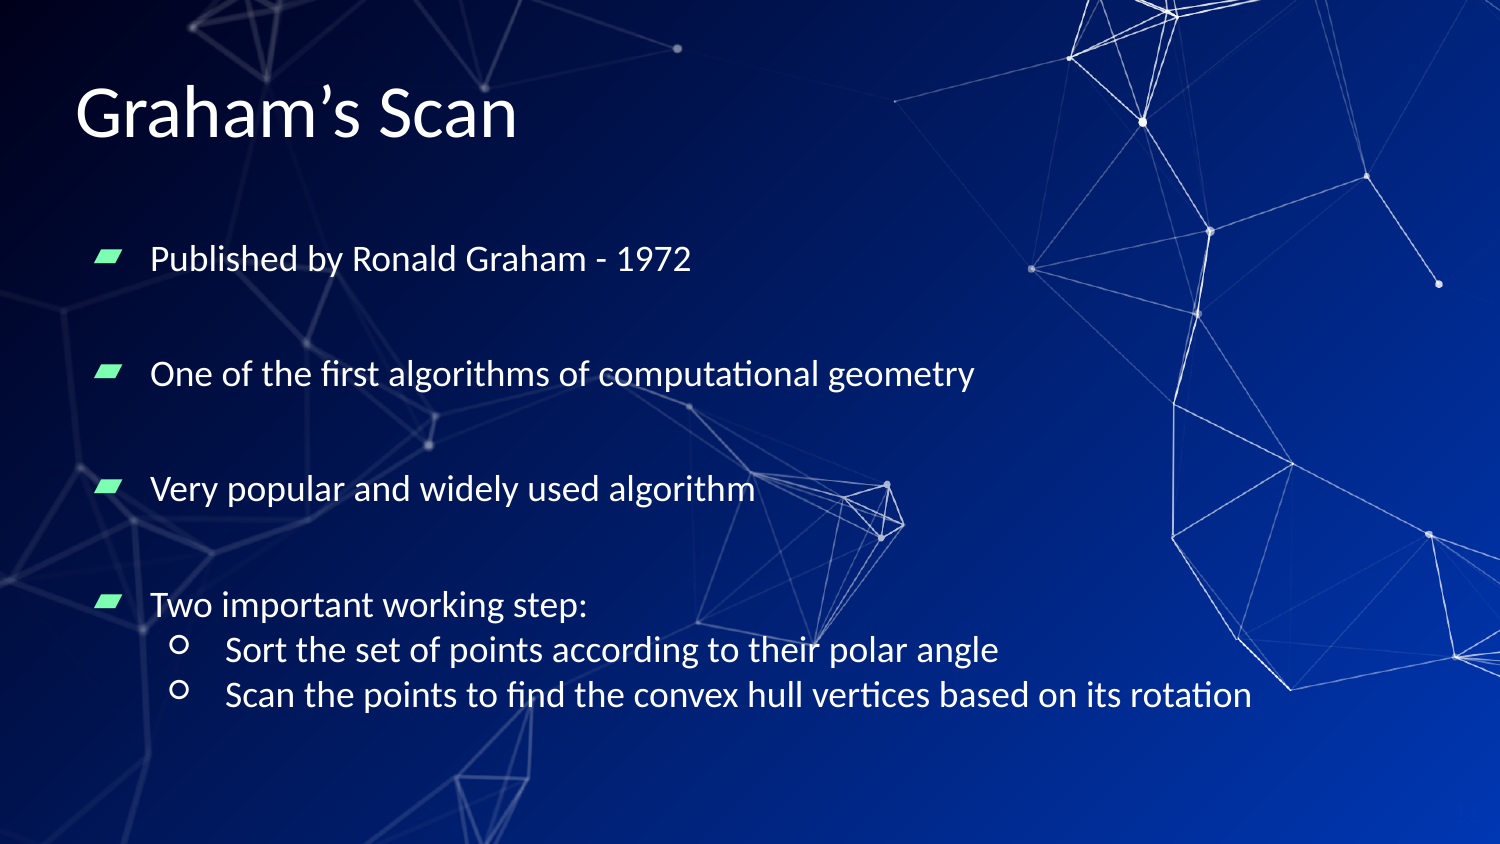

# Graham’s Scan
Published by Ronald Graham - 1972

One of the first algorithms of computational geometry

Very popular and widely used algorithm

Two important working step:
Sort the set of points according to their polar angle
Scan the points to find the convex hull vertices based on its rotation

11